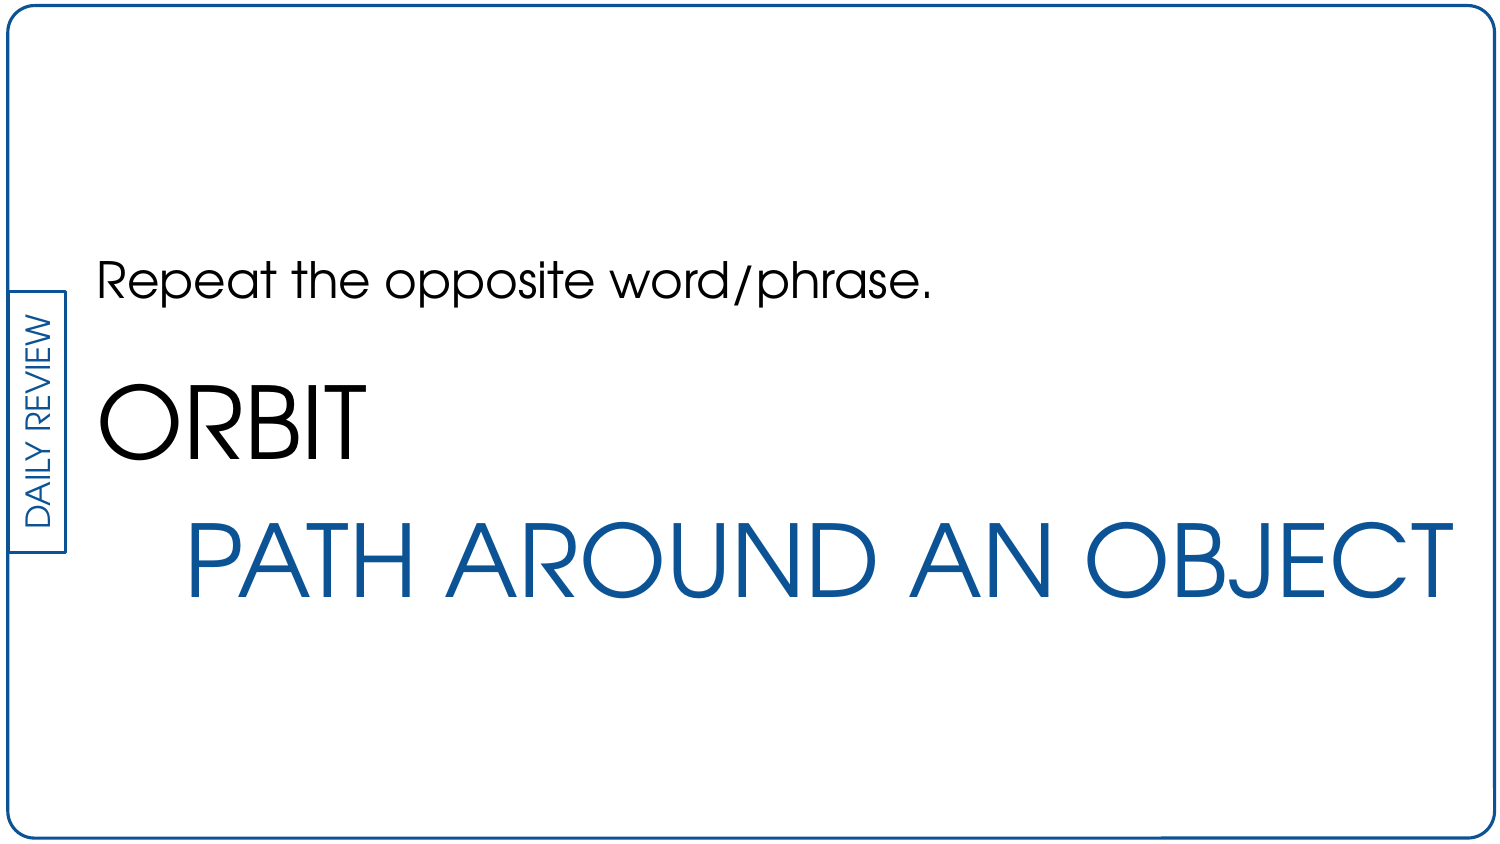

Repeat the opposite word/phrase.
ORBIT
PATH AROUND AN OBJECT